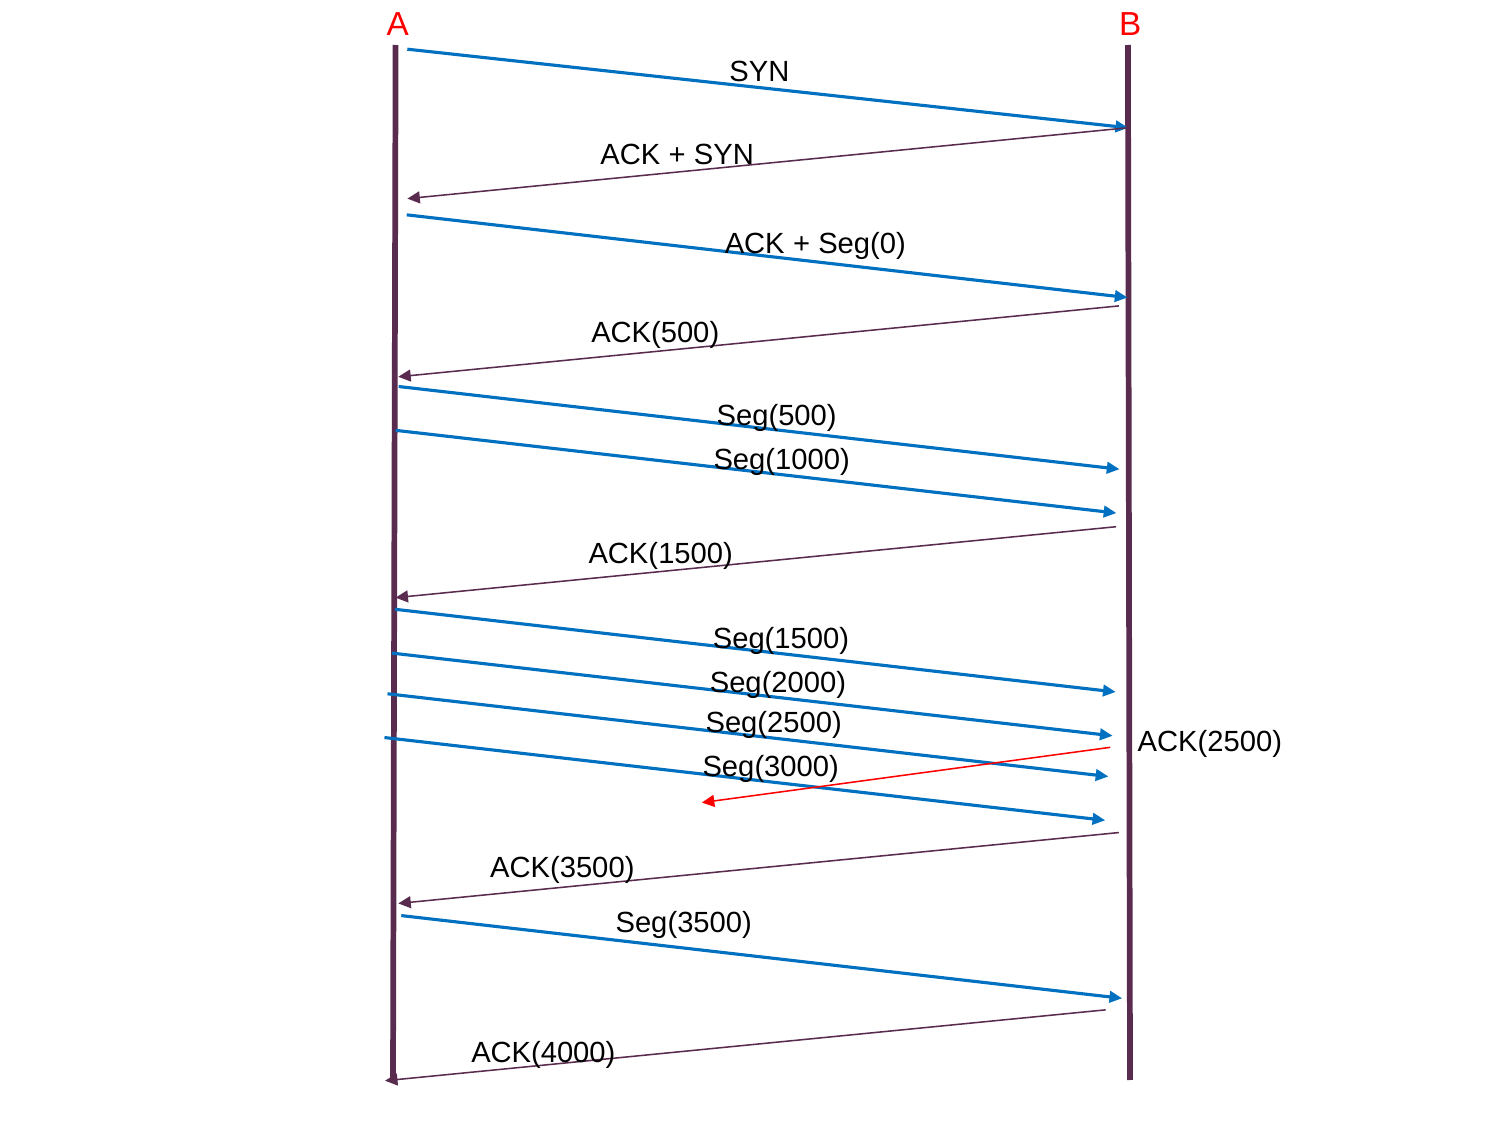

A
B
SYN
מקרים ותגובות
ACK + SYN
ACK + Seg(0)
ACK(500)
Seg(500)
Seg(1000)
ACK(1500)
Seg(1500)
Seg(2000)
Seg(2500)
ACK(2500)
Seg(3000)
ACK(3500)
Seg(3500)
ACK(4000)